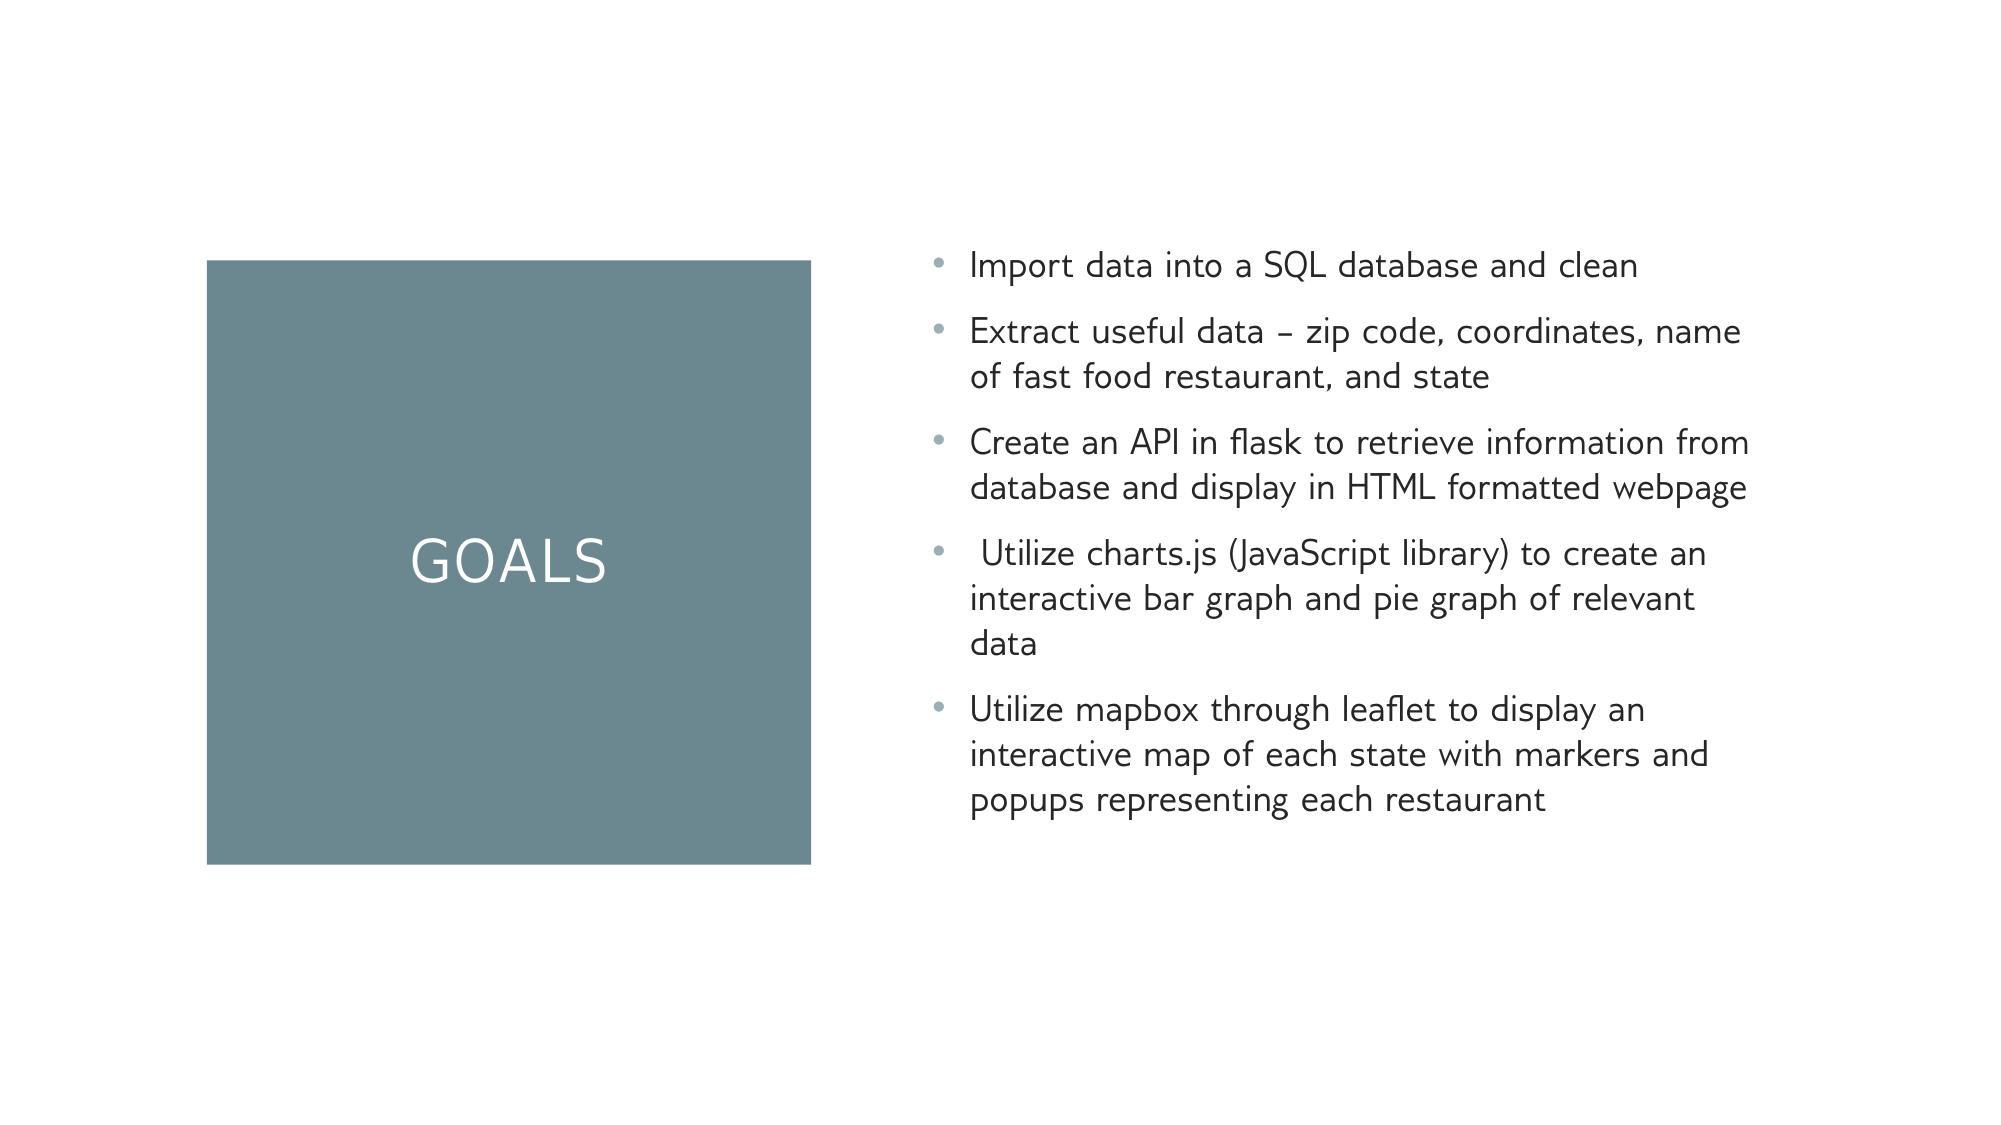

Import data into a SQL database and clean
Extract useful data – zip code, coordinates, name of fast food restaurant, and state
Create an API in flask to retrieve information from database and display in HTML formatted webpage
 Utilize charts.js (JavaScript library) to create an interactive bar graph and pie graph of relevant data
Utilize mapbox through leaflet to display an interactive map of each state with markers and popups representing each restaurant

# Goals